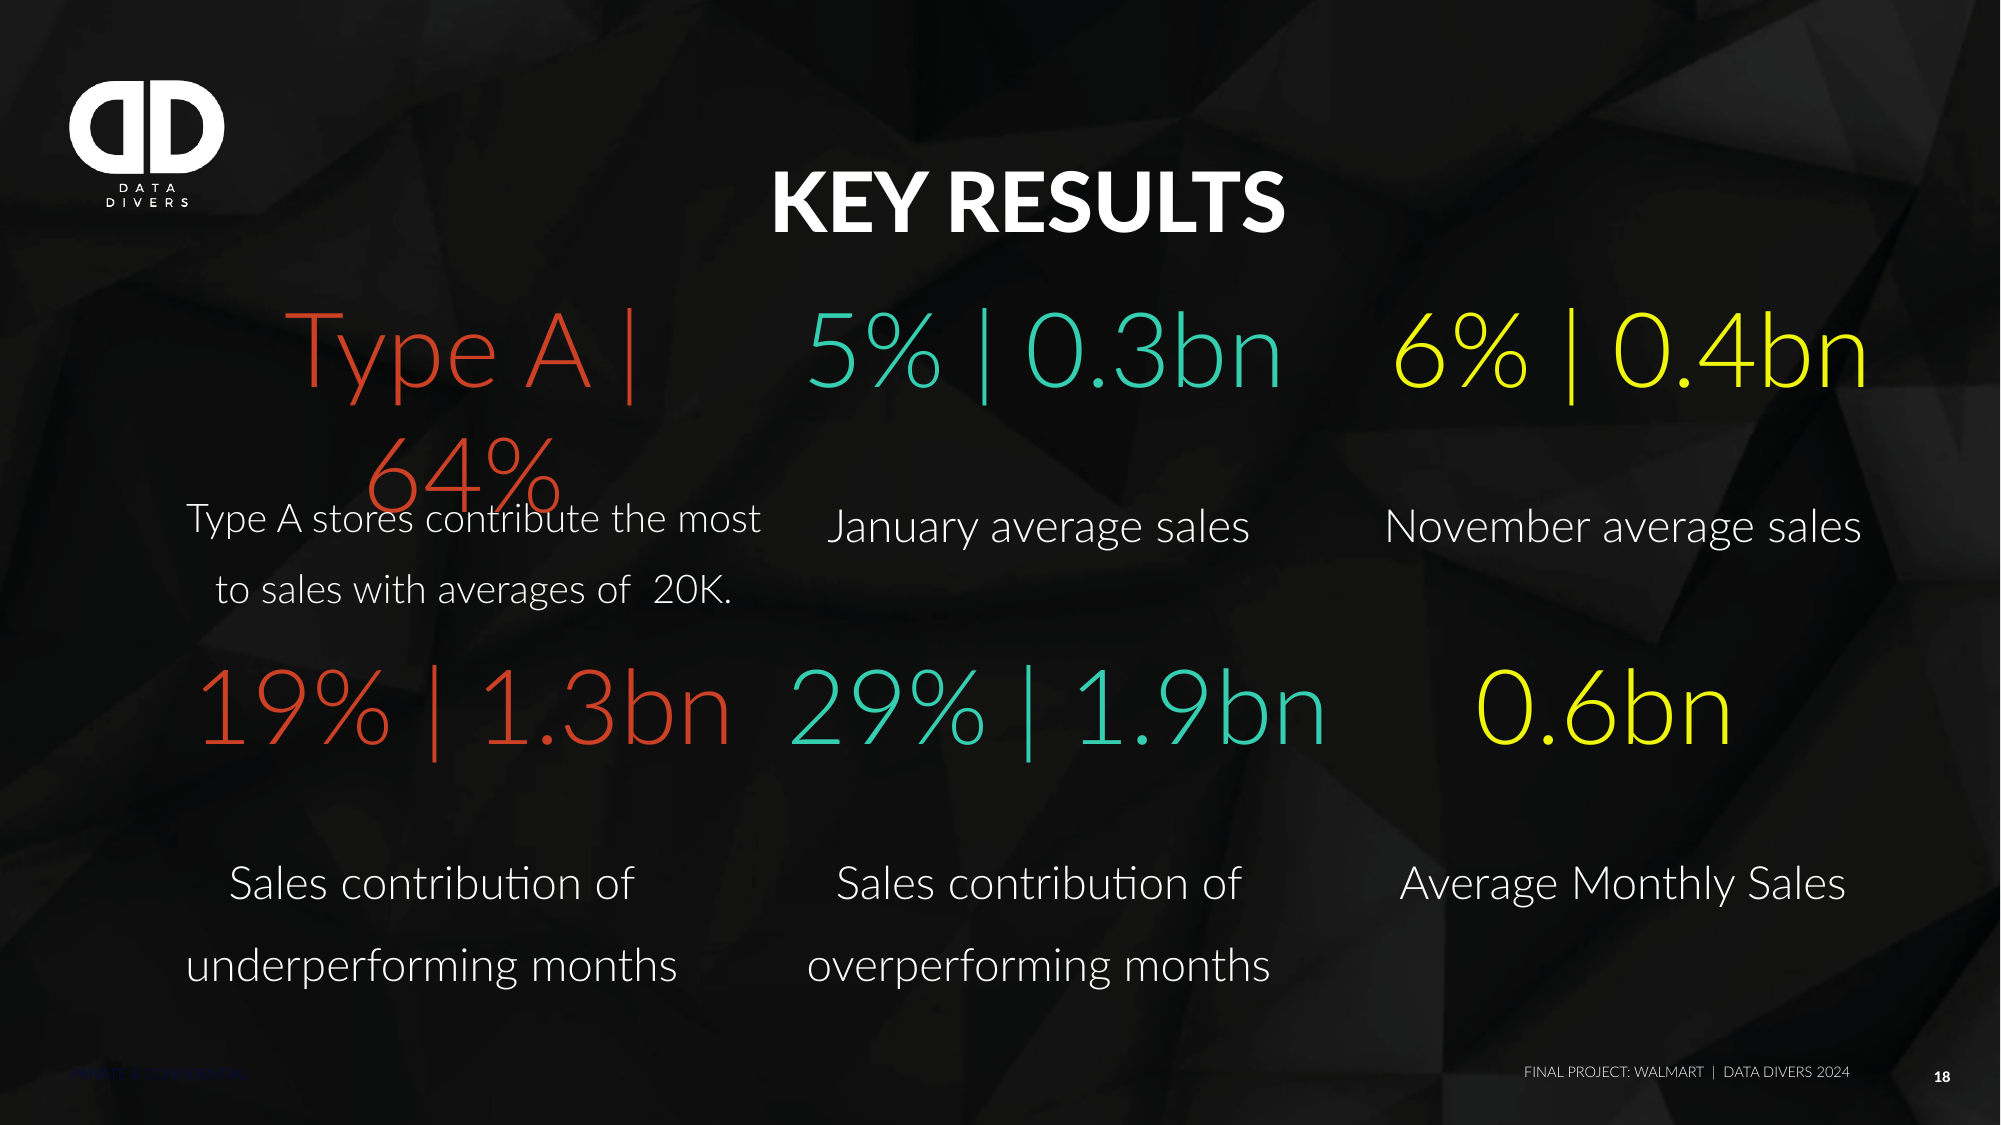

# KEY RESULTS
5% | 0.3bn

6% | 0.4bn
Type A | 64%
Type A stores contribute the most to sales with averages of  20K.
January average sales

November average sales
29% | 1.9bn

19% | 1.3bn
0.6bn
Sales contribution of underperforming months
Sales contribution of overperforming months

Average Monthly Sales
18
FINAL PROJECT: WALMART  |  DATA DIVERS 2024